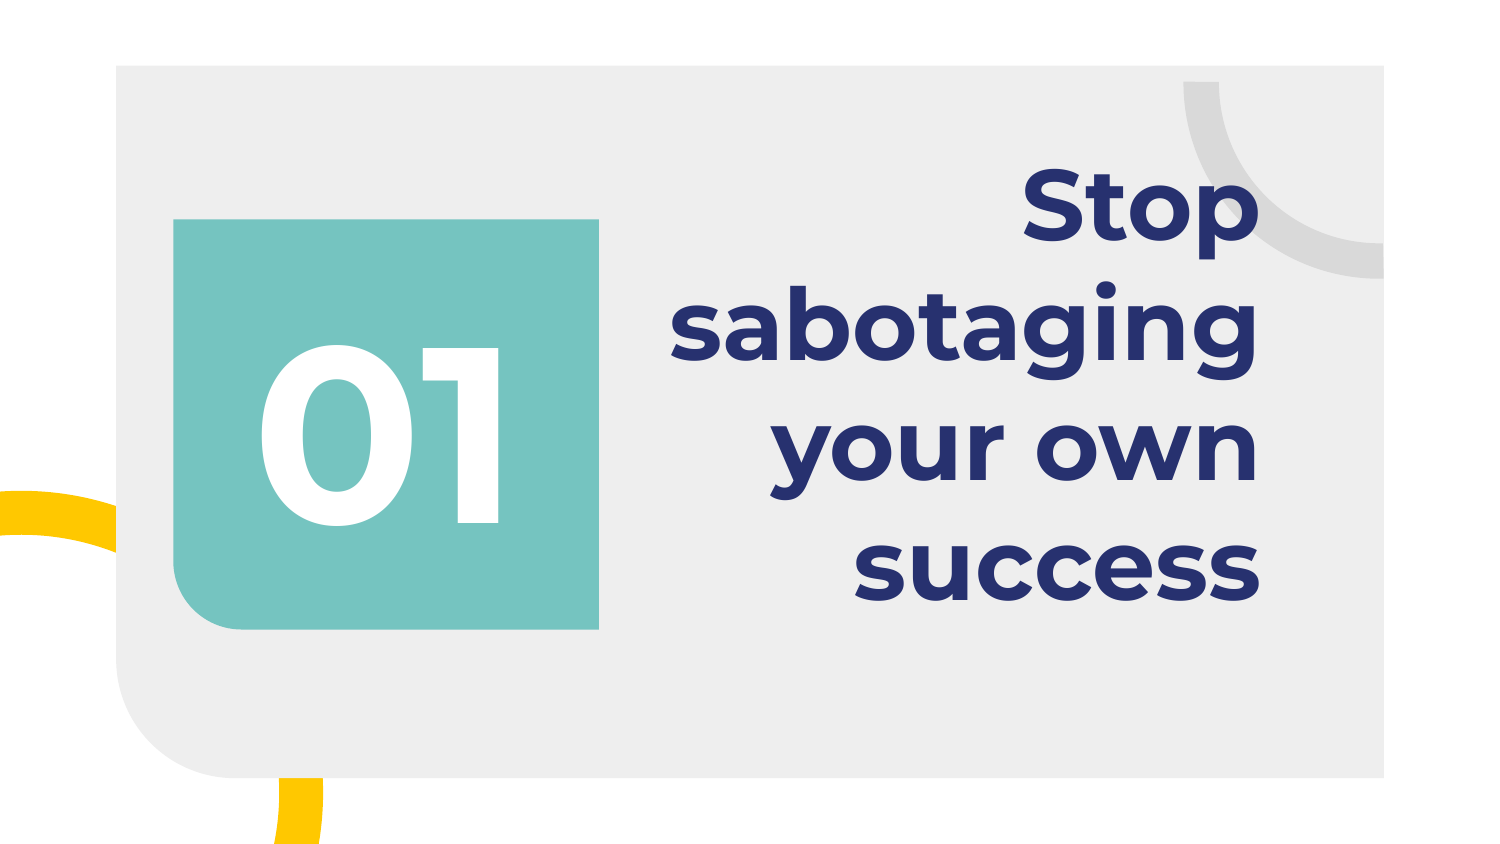

01
# Stop sabotaging your own success